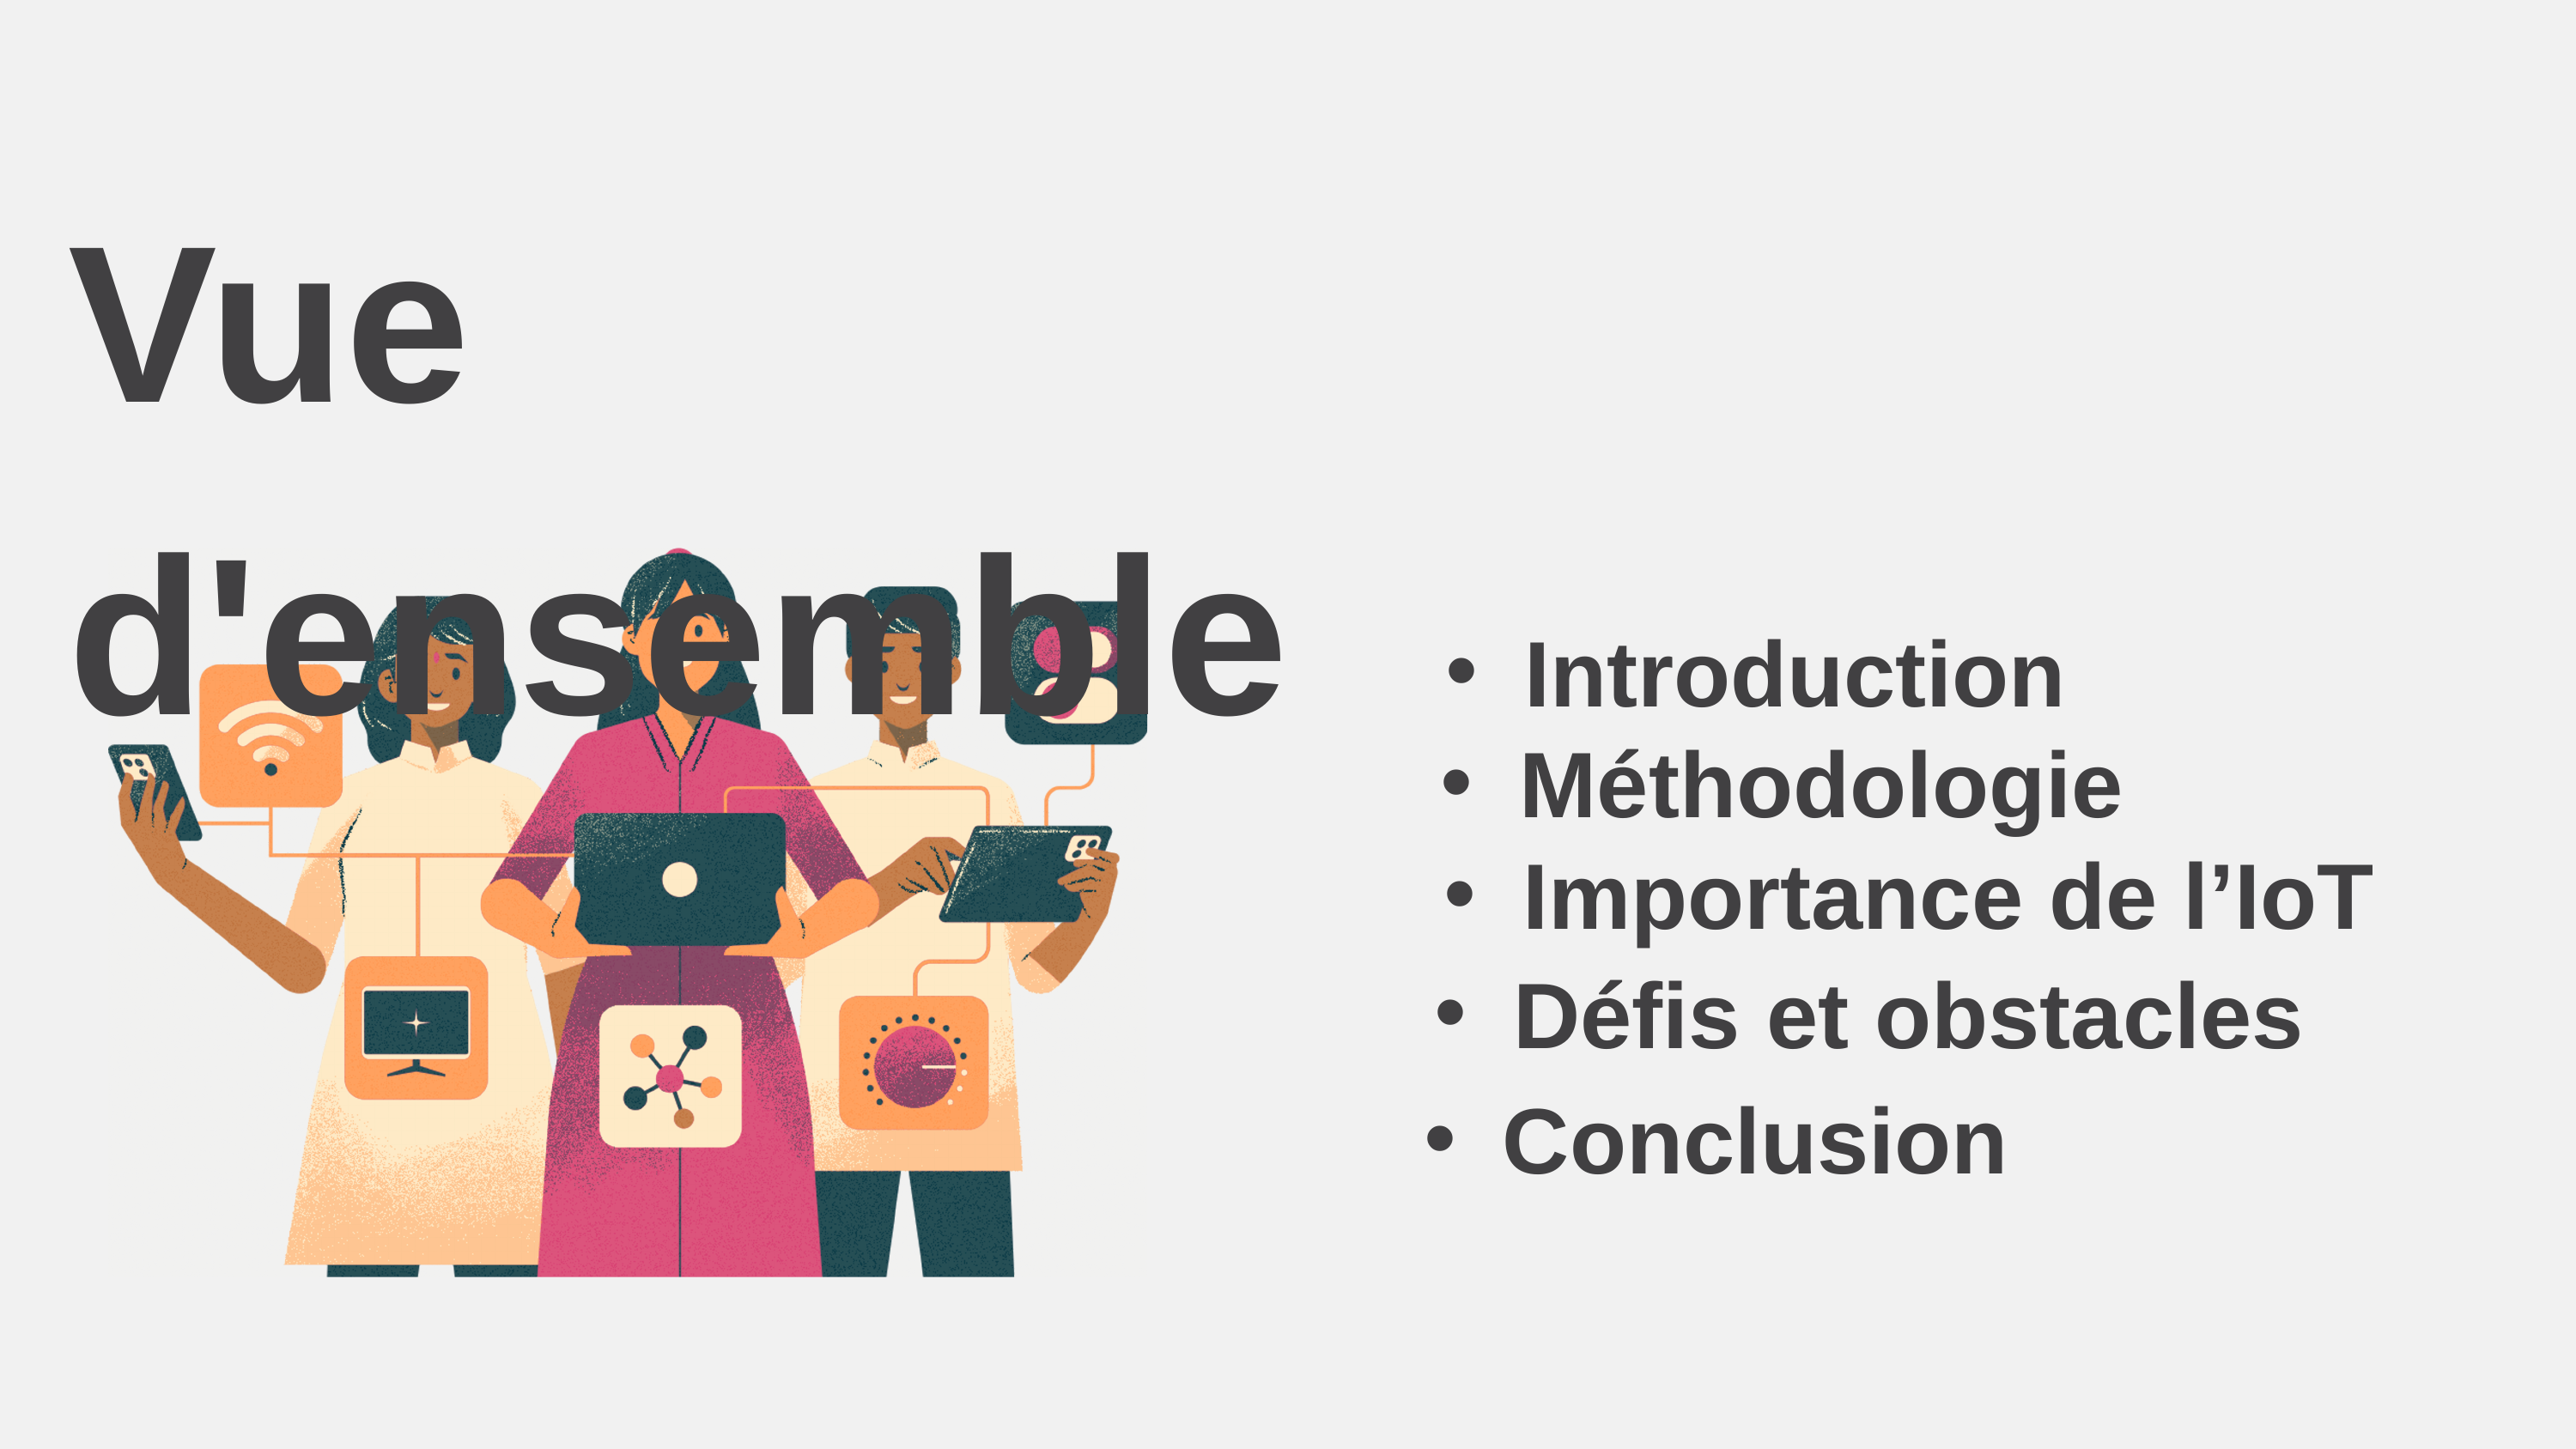

Vue d'ensemble

Introduction
Méthodologie
Importance de l’IoT
Défis et obstacles
Conclusion